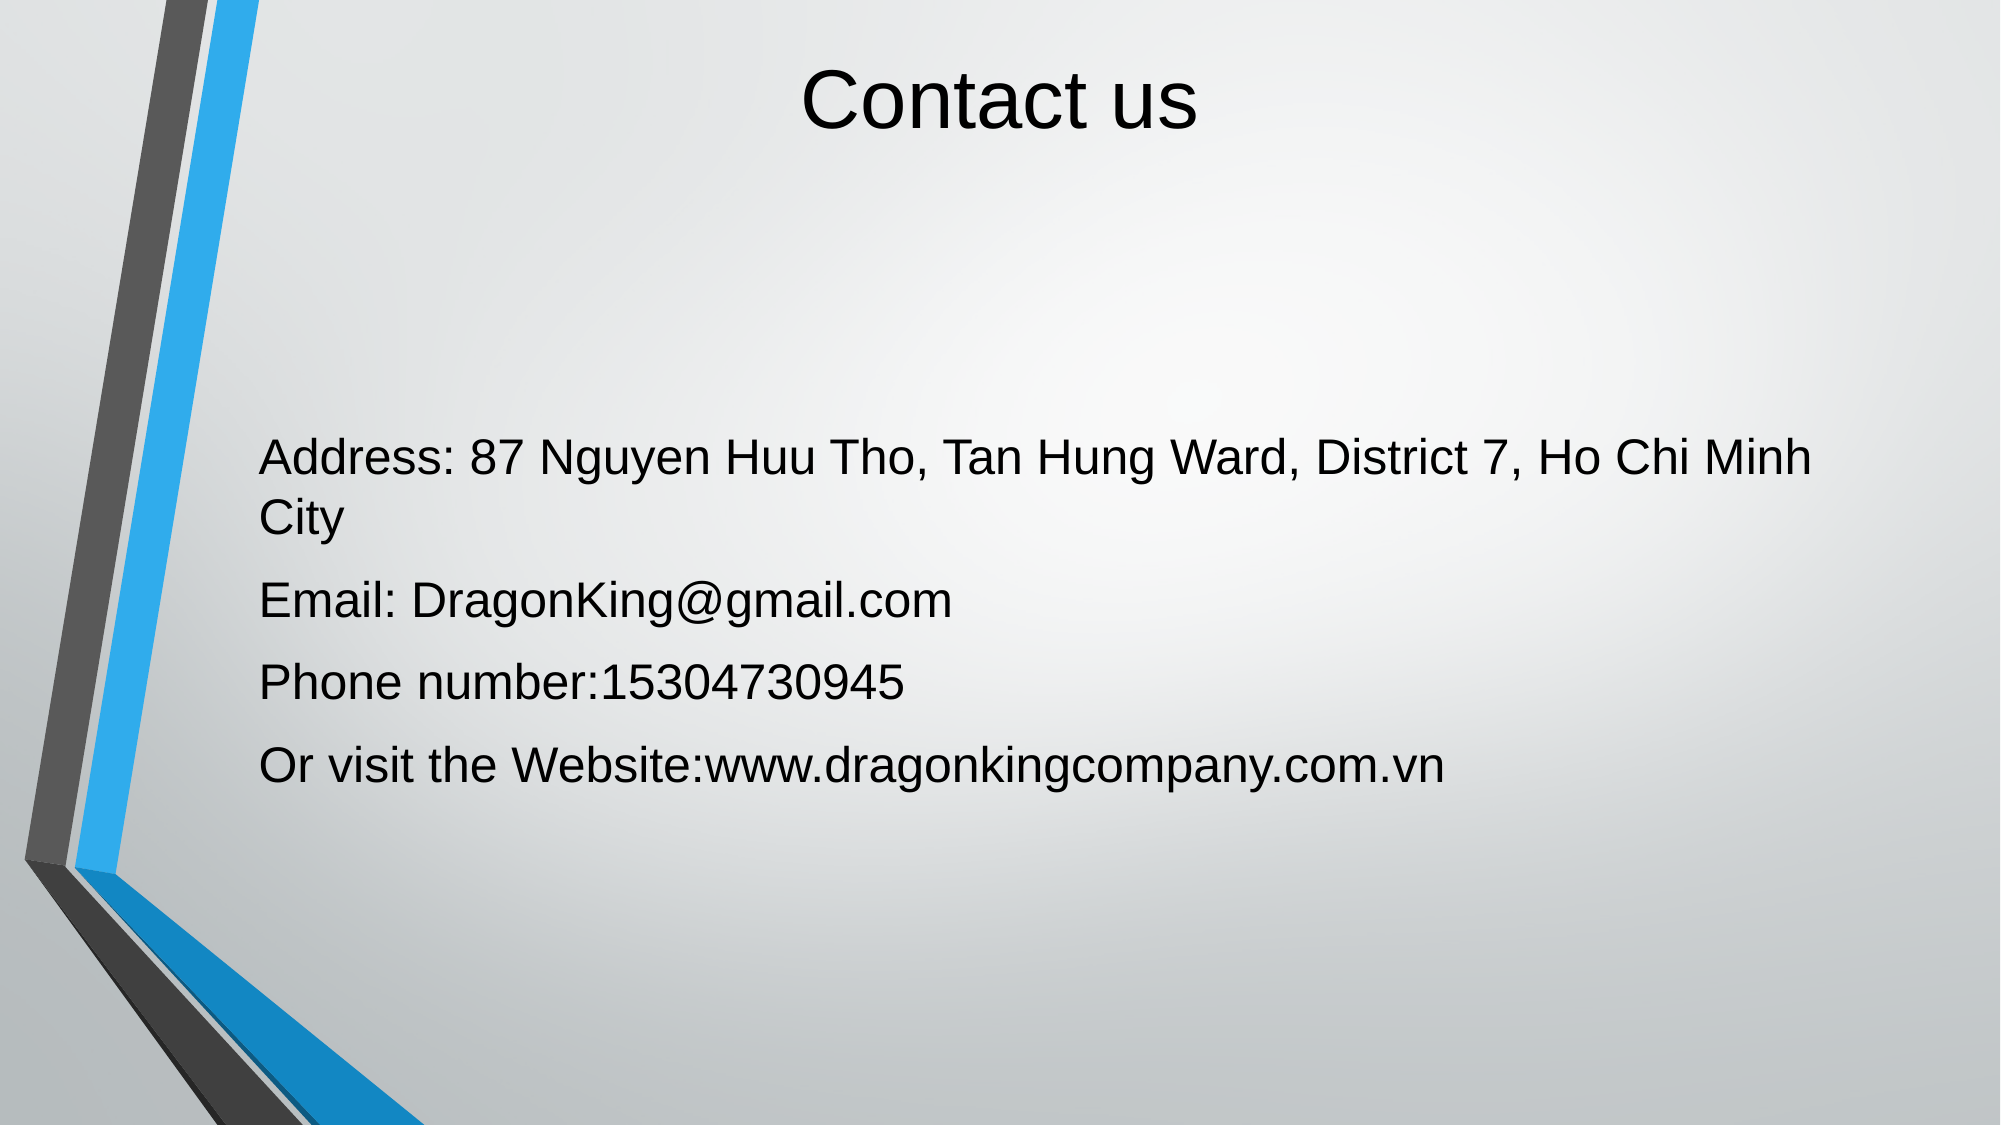

# Contact us
Address: 87 Nguyen Huu Tho, Tan Hung Ward, District 7, Ho Chi Minh City
Email: DragonKing@gmail.com
Phone number:15304730945
Or visit the Website:www.dragonkingcompany.com.vn